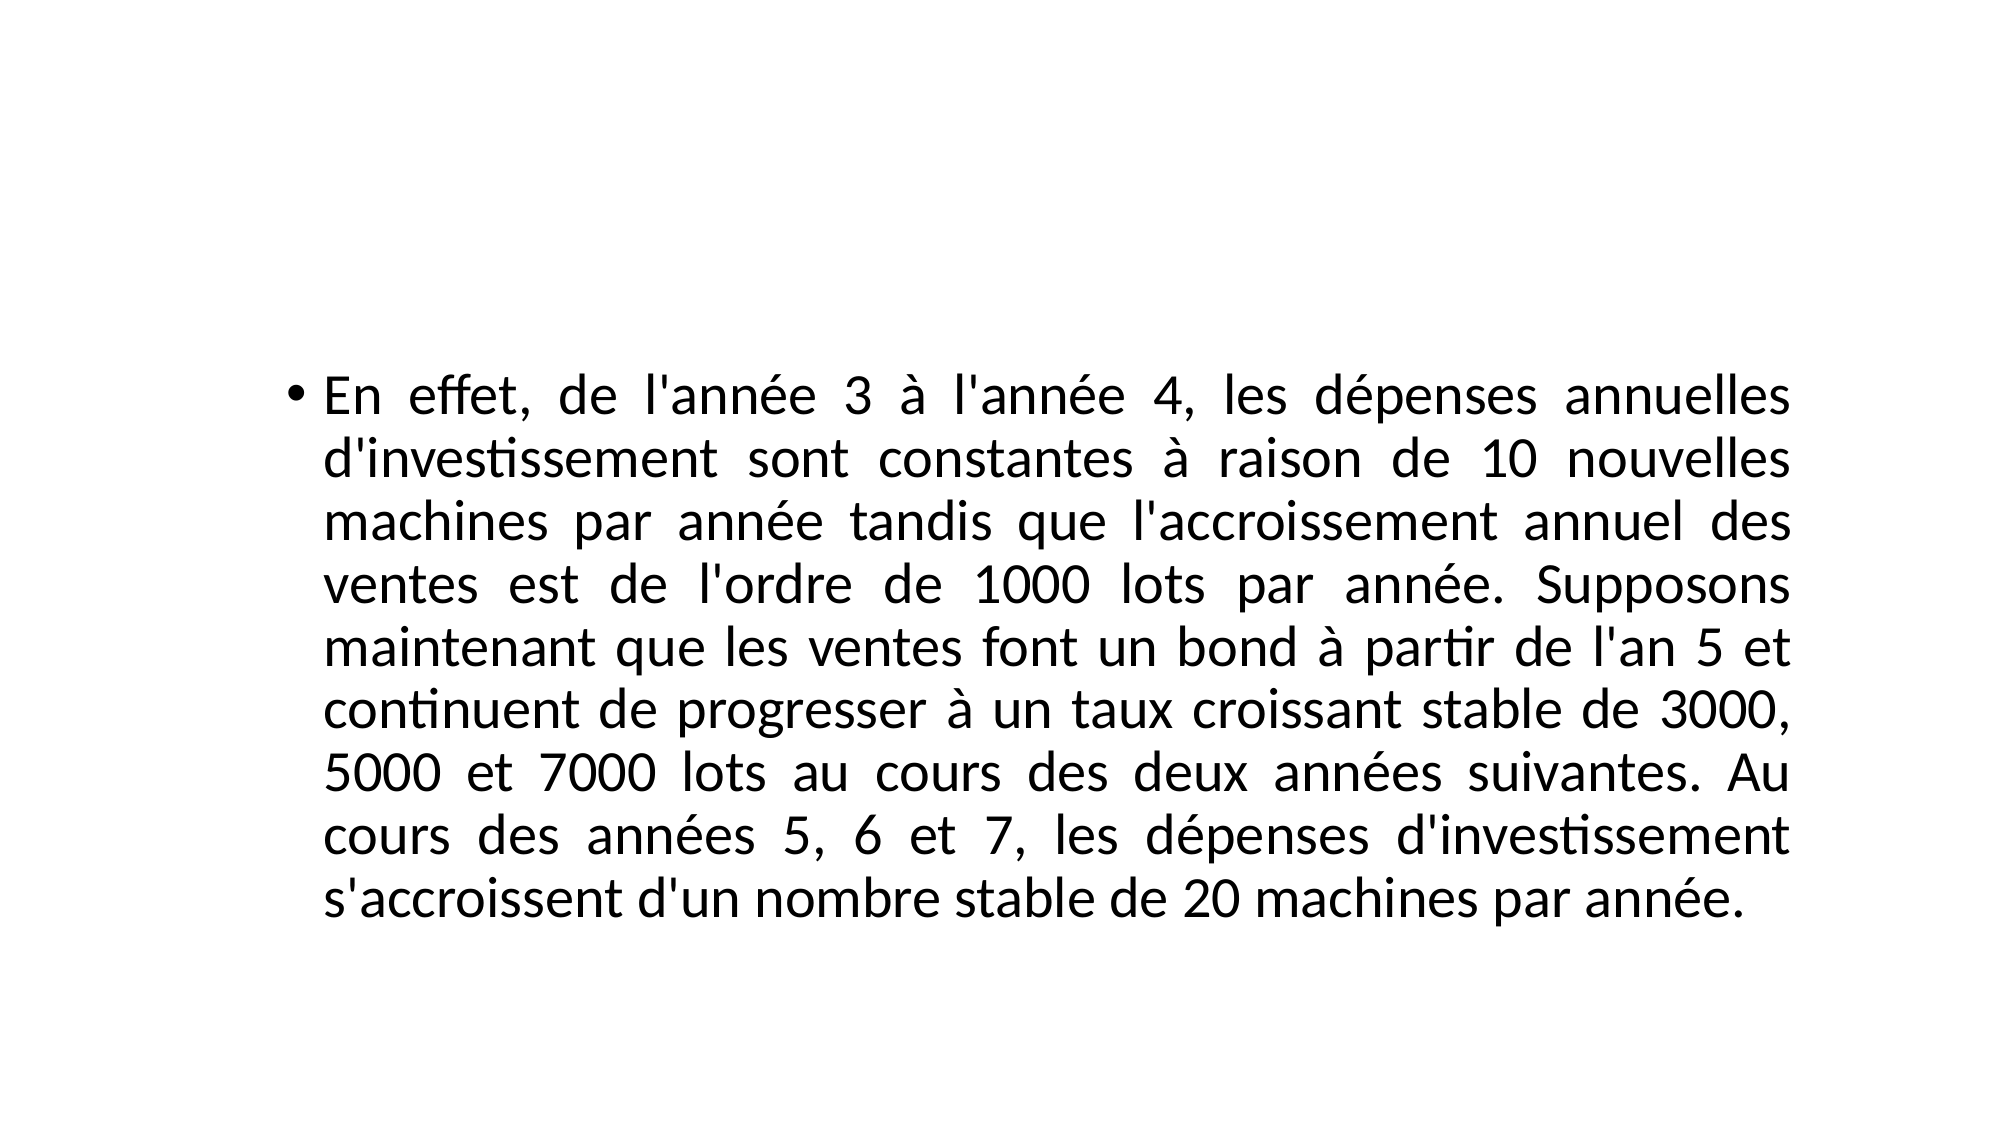

En effet, de l'année 3 à l'année 4, les dépenses annuelles d'investissement sont constantes à raison de 10 nouvelles machines par année tandis que l'accroissement annuel des ventes est de l'ordre de 1000 lots par année. Supposons maintenant que les ventes font un bond à partir de l'an 5 et continuent de progresser à un taux croissant stable de 3000, 5000 et 7000 lots au cours des deux années suivantes. Au cours des années 5, 6 et 7, les dépenses d'investissement s'accroissent d'un nombre stable de 20 machines par année.